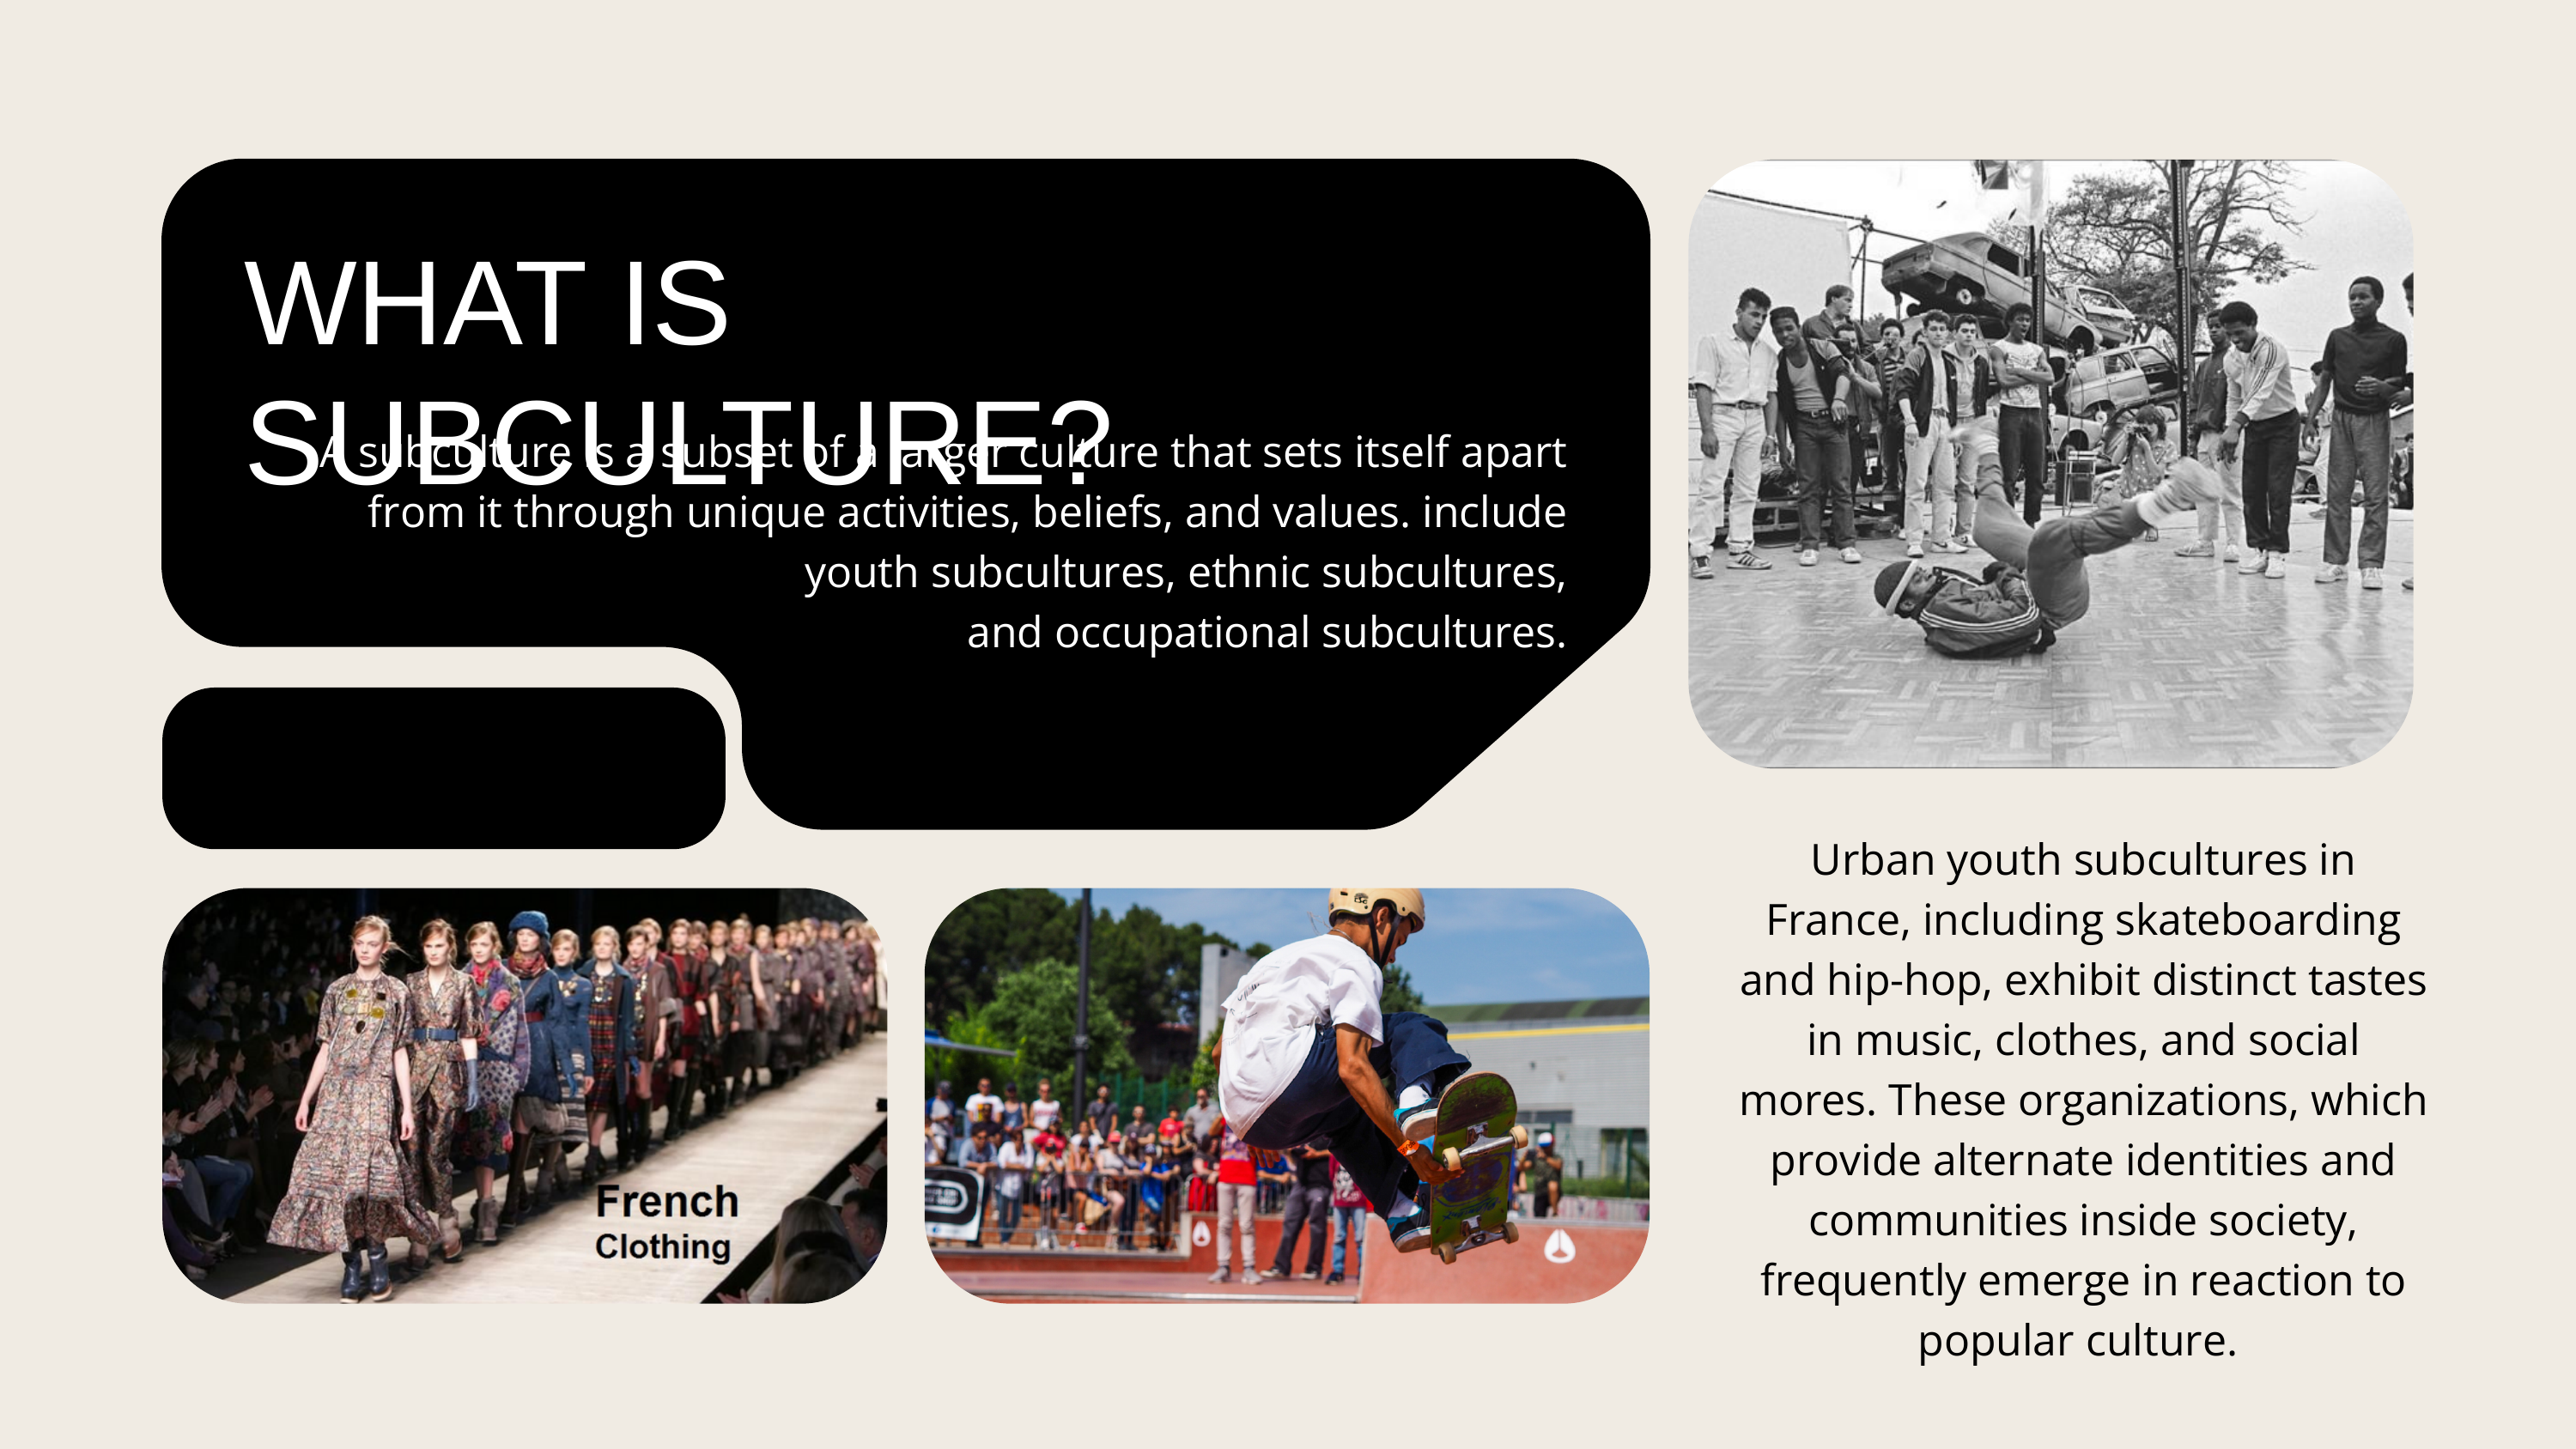

WHAT IS SUBCULTURE?
A subculture is a subset of a larger culture that sets itself apart from it through unique activities, beliefs, and values. include youth subcultures, ethnic subcultures,
and occupational subcultures.

Urban youth subcultures in France, including skateboarding and hip-hop, exhibit distinct tastes in music, clothes, and social mores. These organizations, which provide alternate identities and communities inside society, frequently emerge in reaction to popular culture.